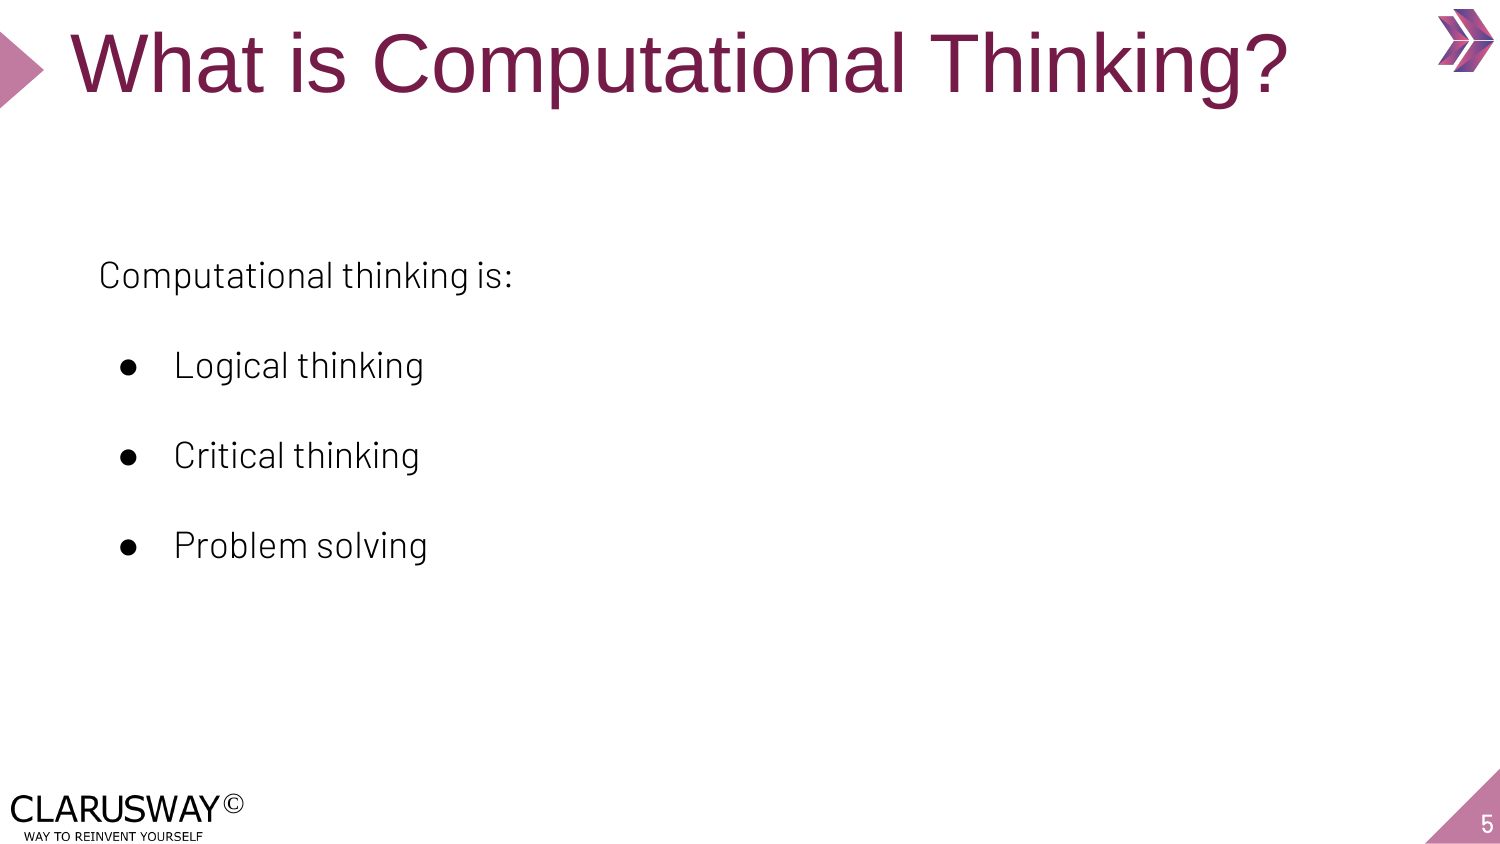

# What is Computational Thinking?
Computational thinking is:

Logical thinking

Critical thinking

Problem solving
5